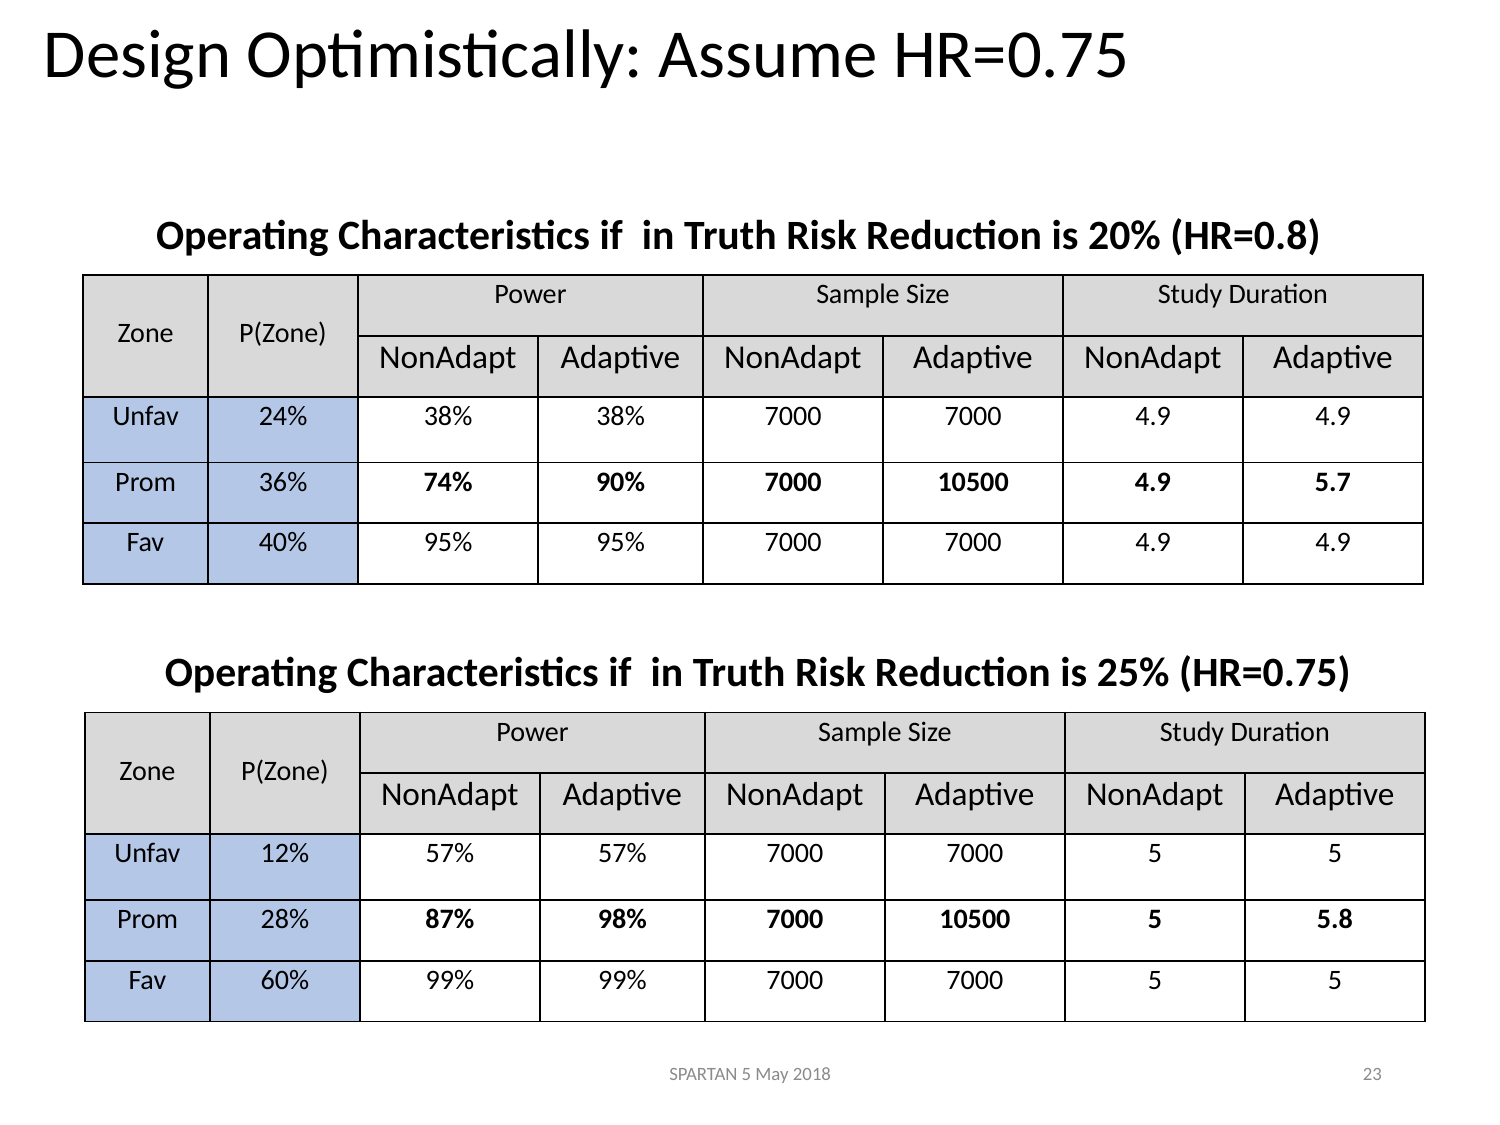

# Design Optimistically: Assume HR=0.75
Operating Characteristics if  in Truth Risk Reduction is 20% (HR=0.8)
| Zone | P(Zone) | Power |  | Sample Size |  | Study Duration |  |
| --- | --- | --- | --- | --- | --- | --- | --- |
|  |  | NonAdapt | Adaptive | NonAdapt | Adaptive | NonAdapt | Adaptive |
| Unfav | 24% | 38% | 38% | 7000 | 7000 | 4.9 | 4.9 |
| Prom | 36% | 74% | 90% | 7000 | 10500 | 4.9 | 5.7 |
| Fav | 40% | 95% | 95% | 7000 | 7000 | 4.9 | 4.9 |
Operating Characteristics if  in Truth Risk Reduction is 25% (HR=0.75)
| Zone | P(Zone) | Power |  | Sample Size |  | Study Duration |  |
| --- | --- | --- | --- | --- | --- | --- | --- |
|  |  | NonAdapt | Adaptive | NonAdapt | Adaptive | NonAdapt | Adaptive |
| Unfav | 12% | 57% | 57% | 7000 | 7000 | 5 | 5 |
| Prom | 28% | 87% | 98% | 7000 | 10500 | 5 | 5.8 |
| Fav | 60% | 99% | 99% | 7000 | 7000 | 5 | 5 |
SPARTAN 5 May 2018
23